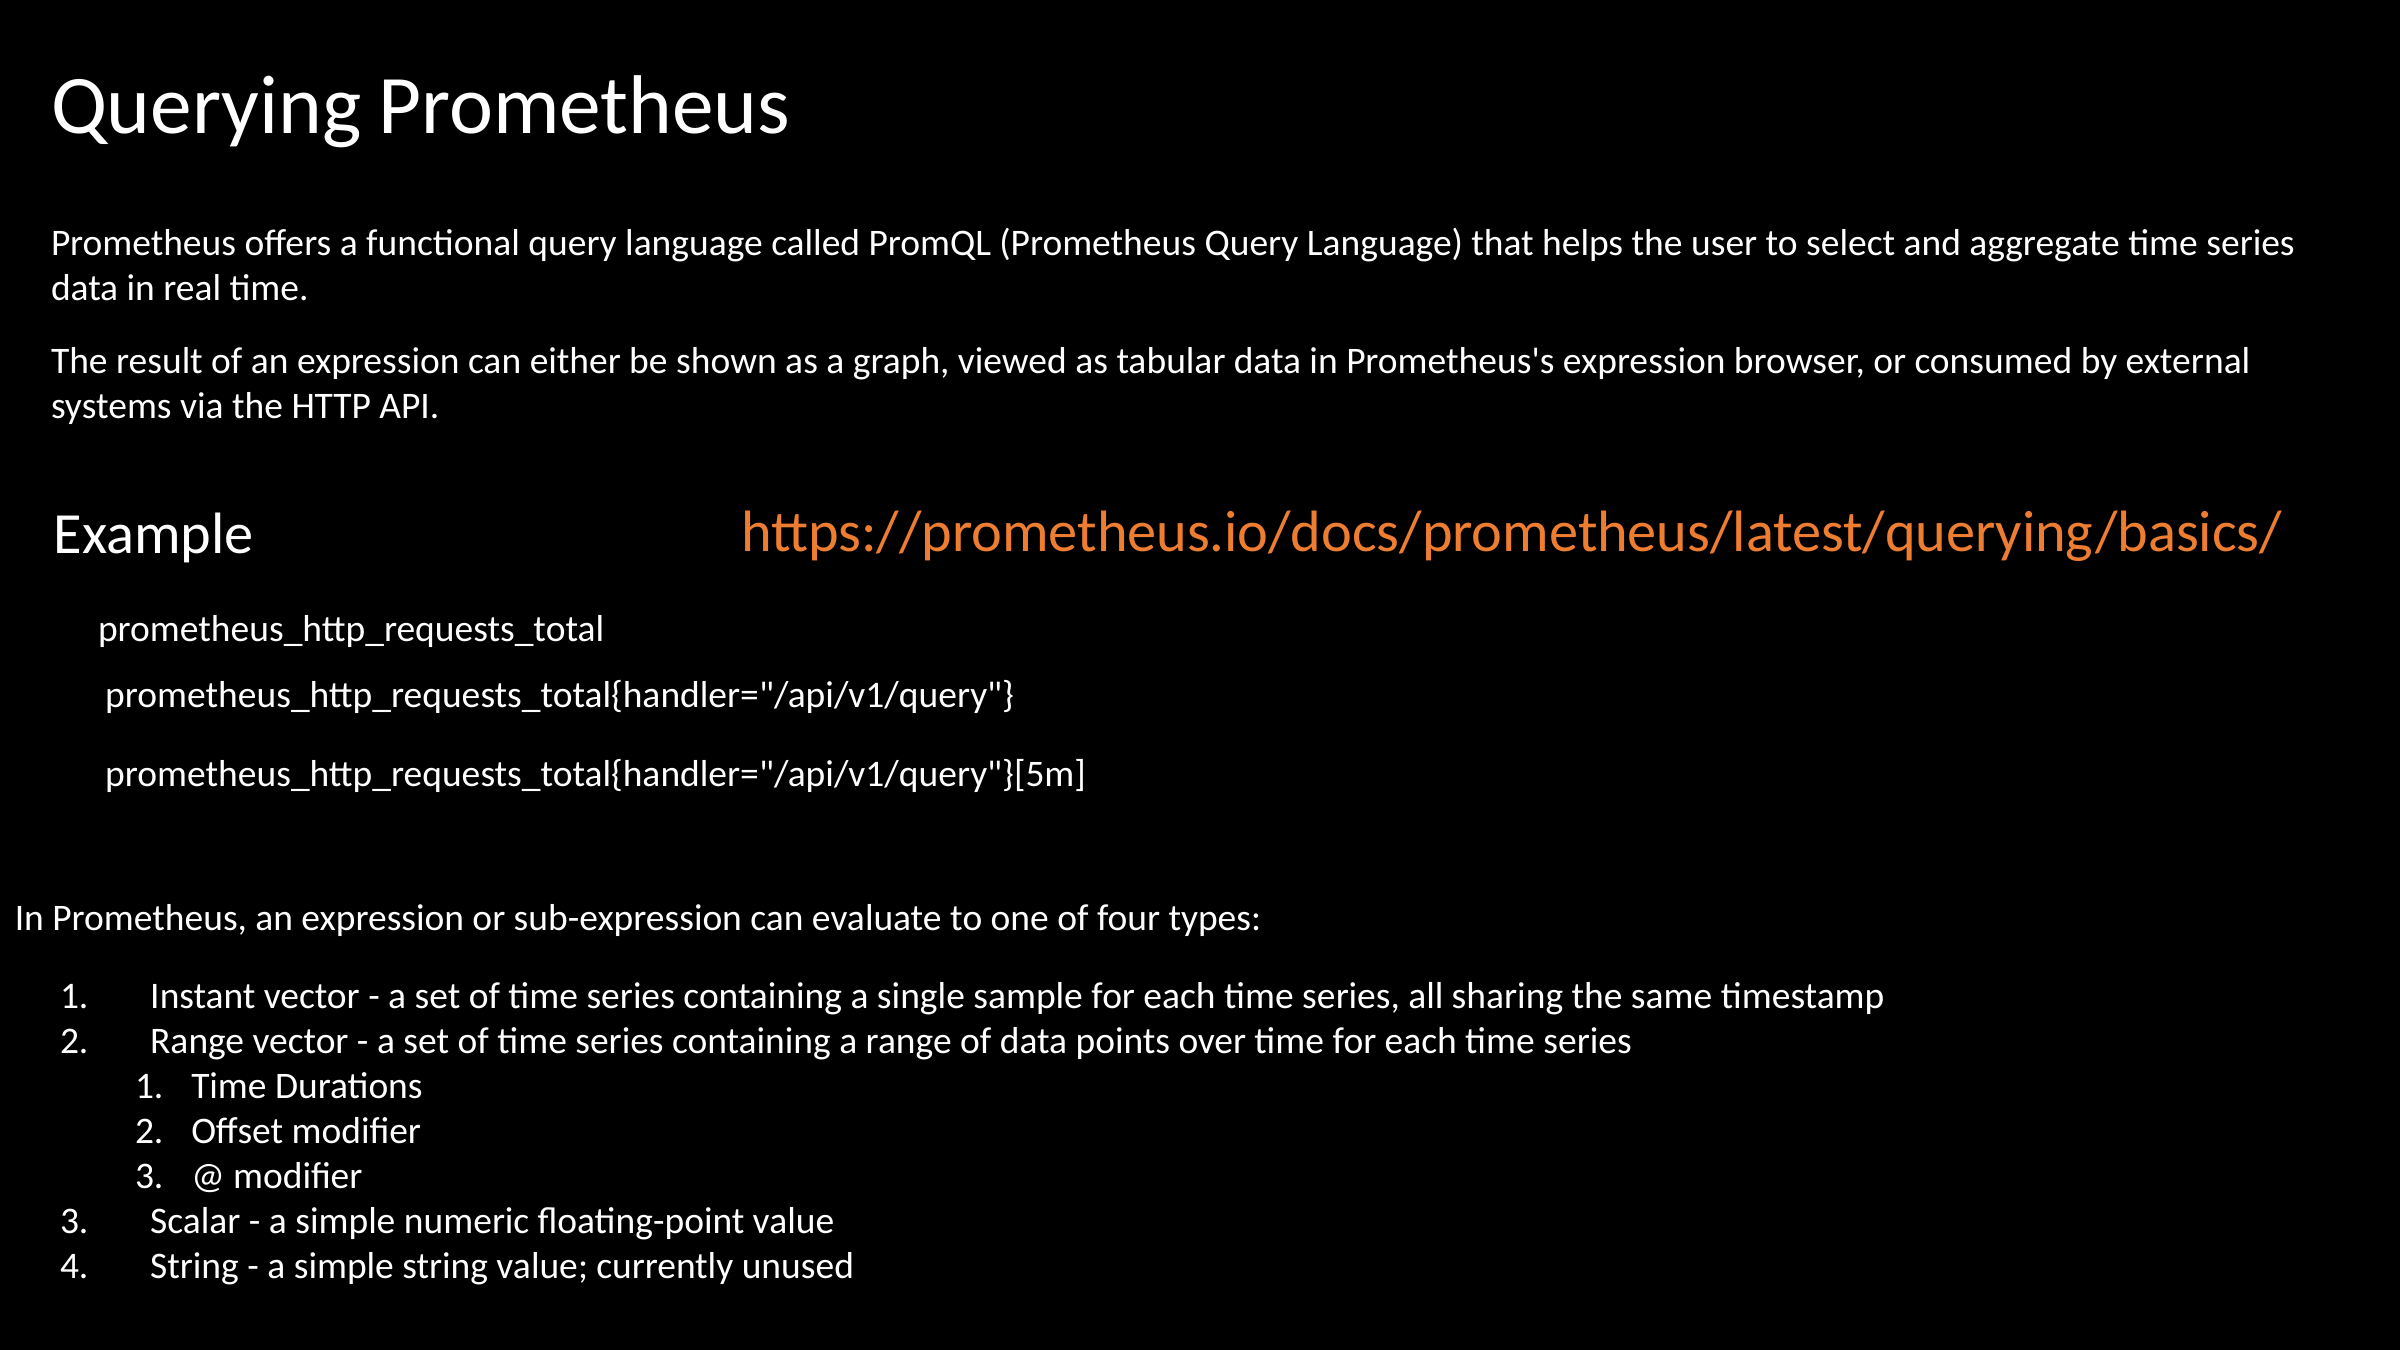

#

Querying  Prometheus
Prometheus offers a functional query language called PromQL (Prometheus Query Language) that helps the user to select and aggregate time series data in real time.
The result of an expression can either be shown as a graph, viewed as tabular data in Prometheus's expression browser, or consumed by external systems via the HTTP API.
https://prometheus.io/docs/prometheus/latest/querying/basics/
Example
prometheus_http_requests_total
prometheus_http_requests_total{handler="/api/v1/query"}
prometheus_http_requests_total{handler="/api/v1/query"}[5m]
In Prometheus, an expression or sub-expression can evaluate to one of four types:
    Instant vector - a set of time series containing a single sample for each time series, all sharing the same timestamp
    Range vector - a set of time series containing a range of data points over time for each time series
Time Durations
Offset modifier
@ modifier
    Scalar - a simple numeric floating-point value
    String - a simple string value; currently unused